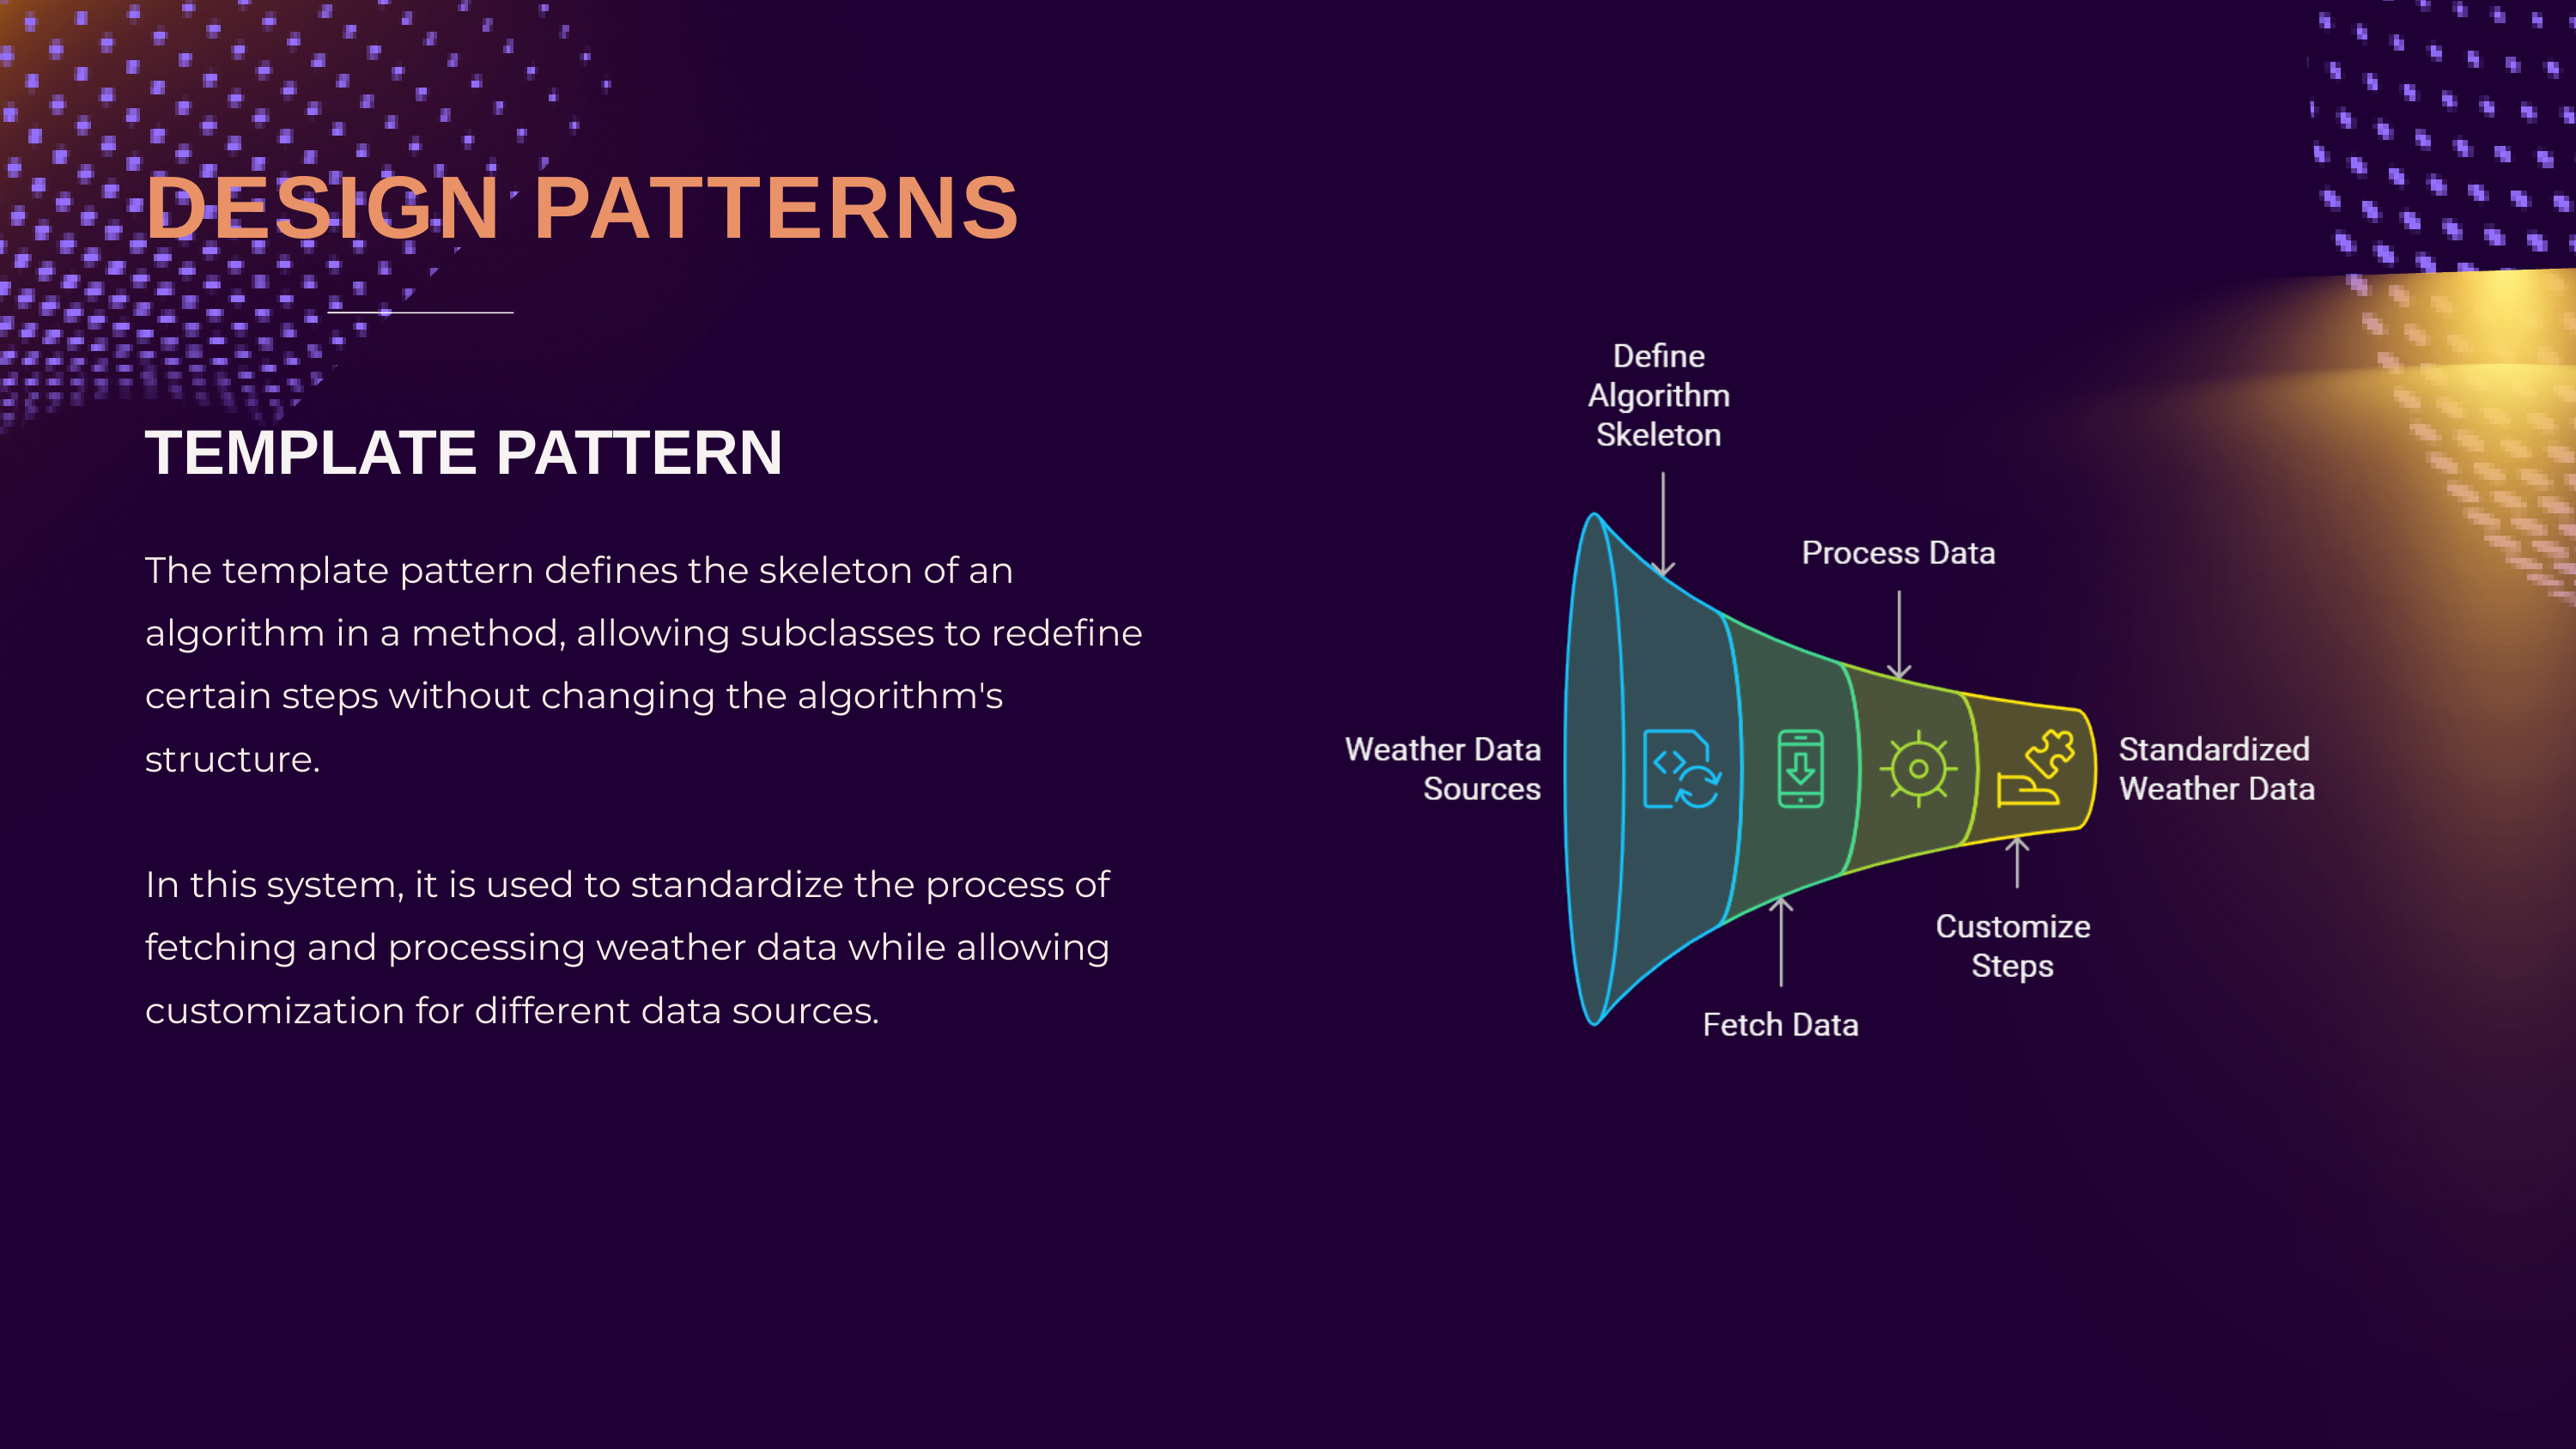

DESIGN PATTERNS

TEMPLATE PATTERN
The template pattern defines the skeleton of an algorithm in a method, allowing subclasses to redefine certain steps without changing the algorithm's structure.

In this system, it is used to standardize the process of fetching and processing weather data while allowing customization for different data sources.